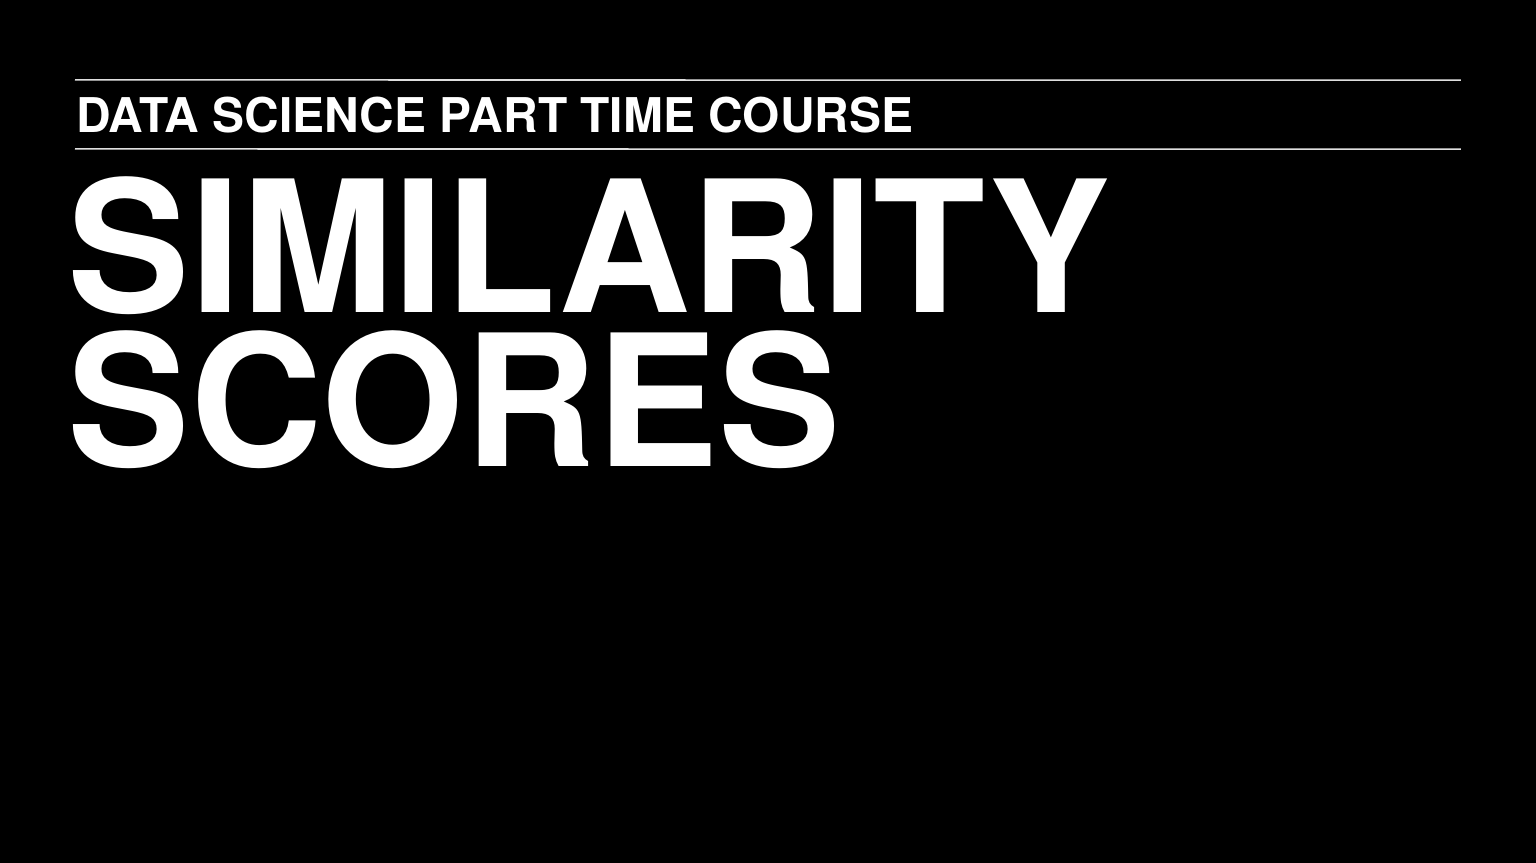

DATA SCIENCE PART TIME COURSE

SIMILARITY SCORES